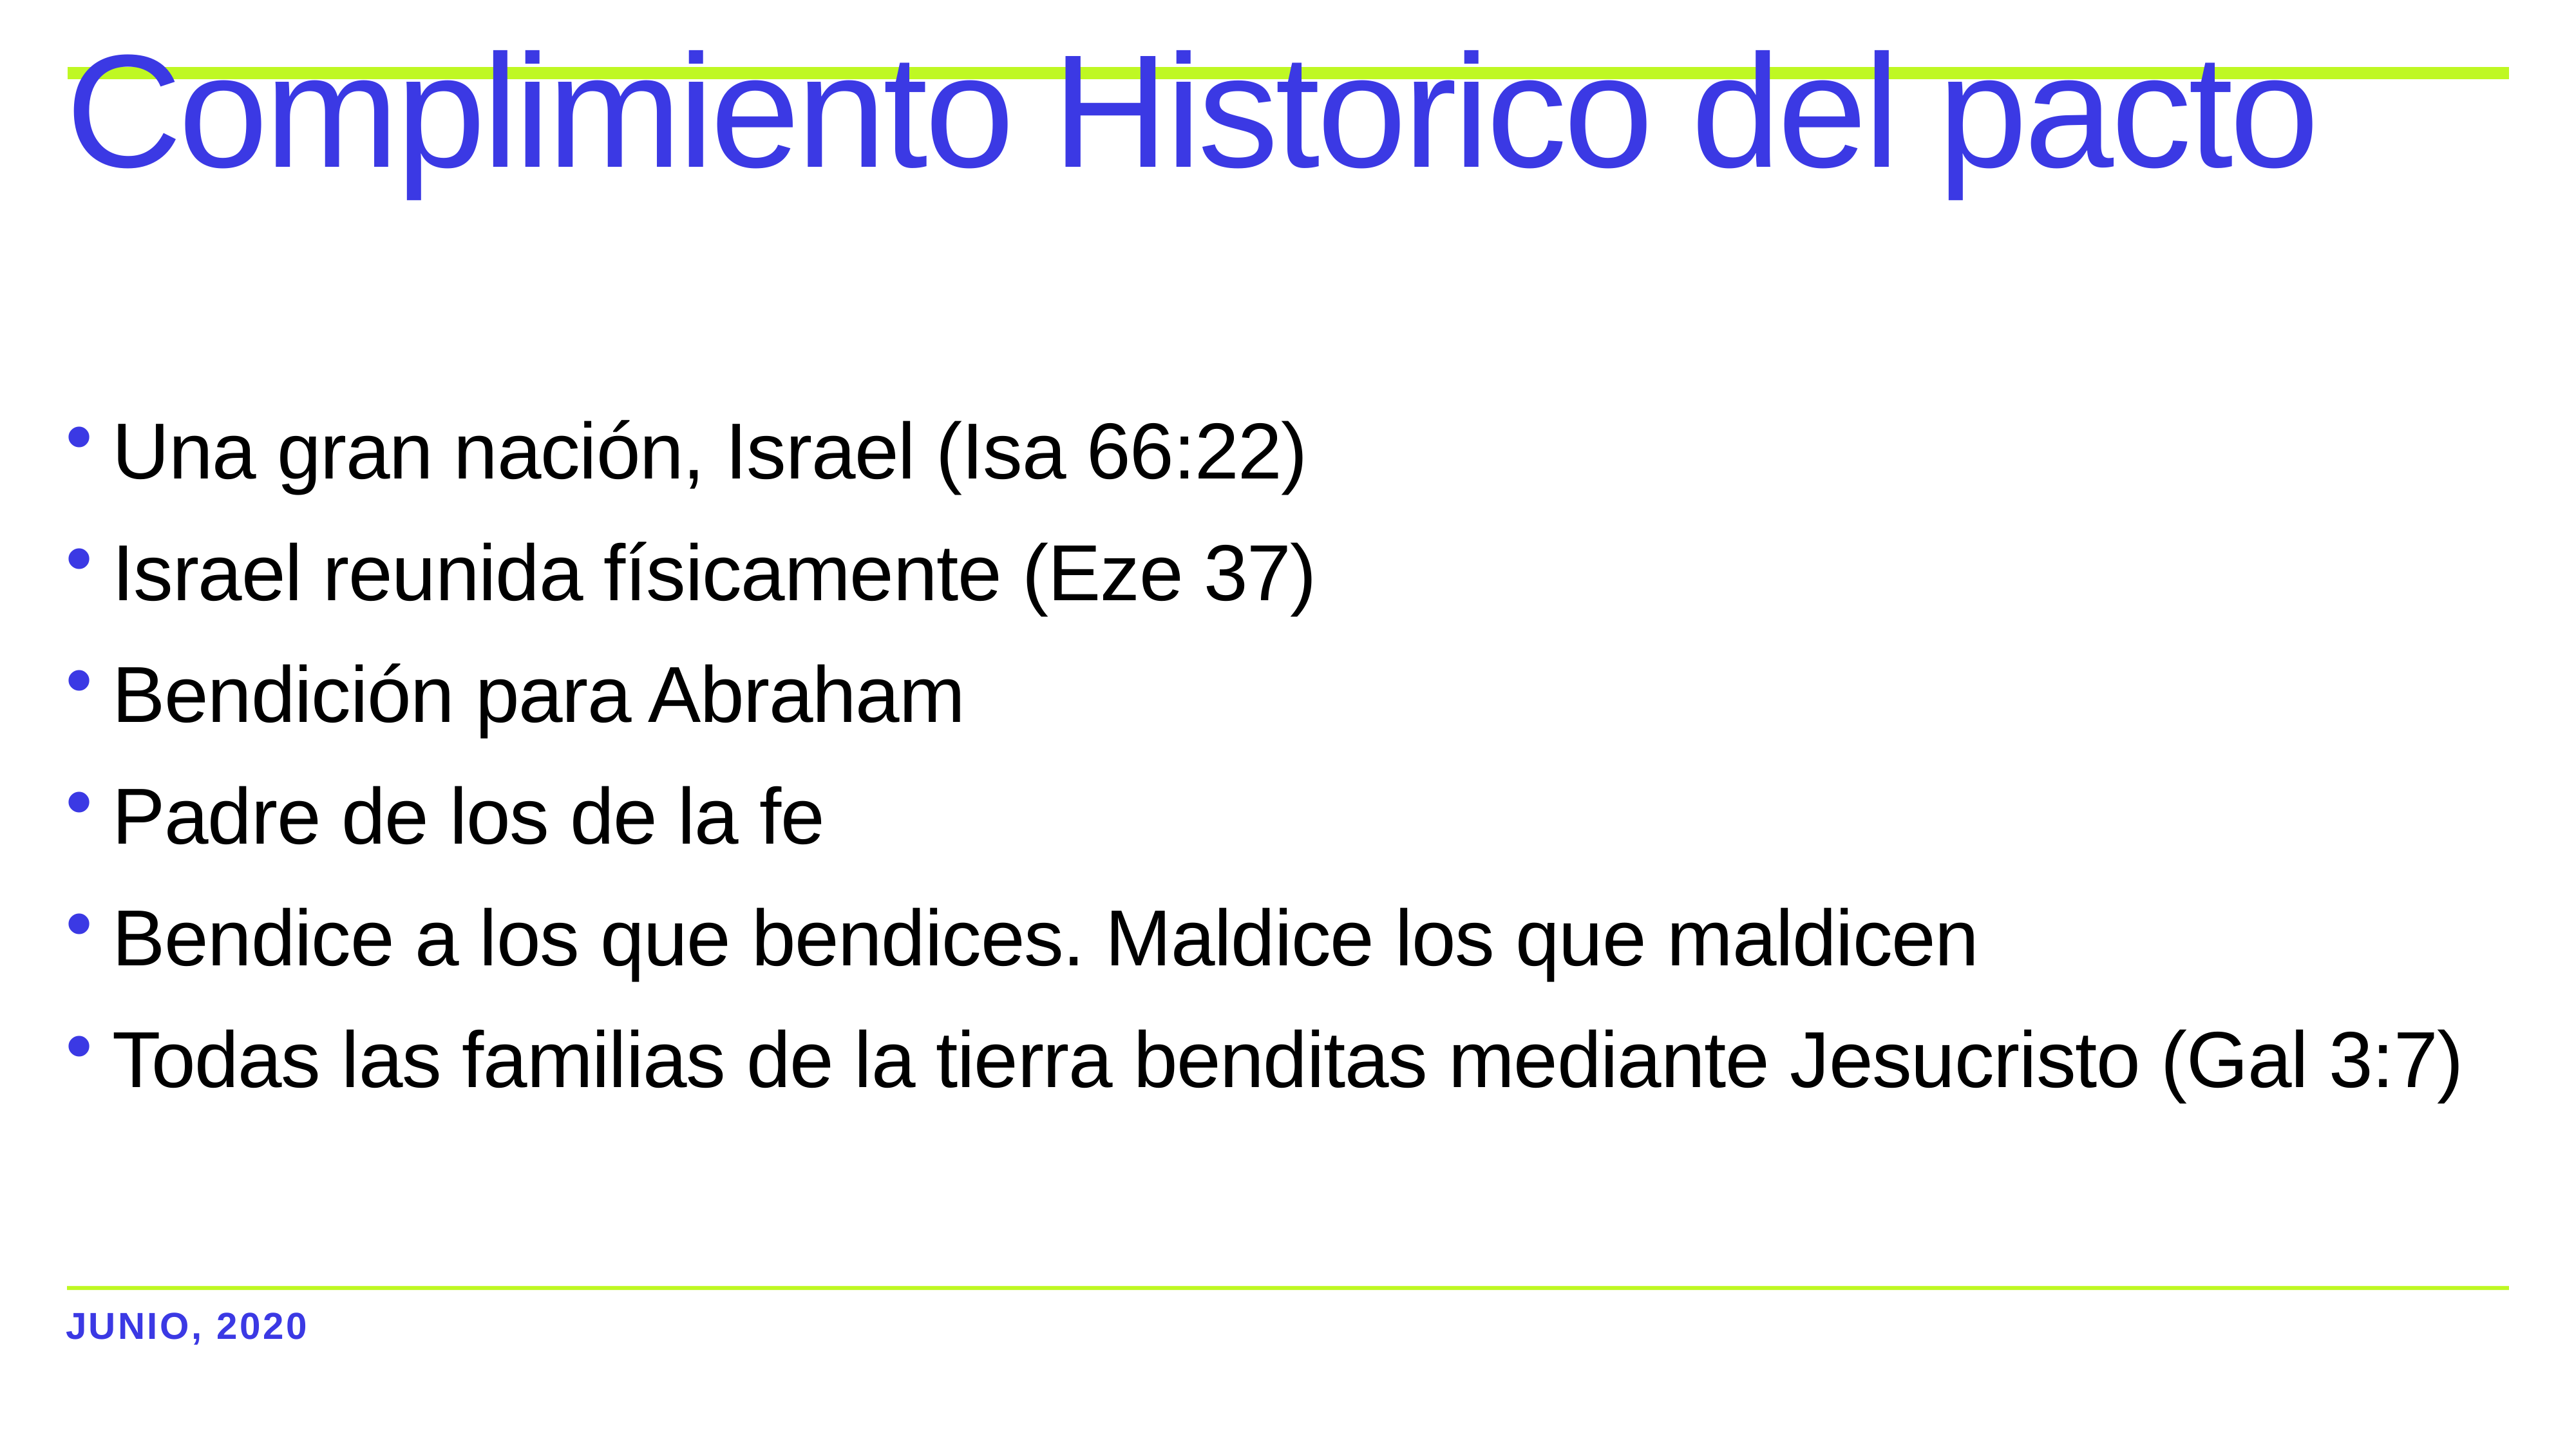

# Complimiento Historico del pacto
Una gran nación, Israel (Isa 66:22)
Israel reunida físicamente (Eze 37)
Bendición para Abraham
Padre de los de la fe
Bendice a los que bendices. Maldice los que maldicen
Todas las familias de la tierra benditas mediante Jesucristo (Gal 3:7)
Junio, 2020